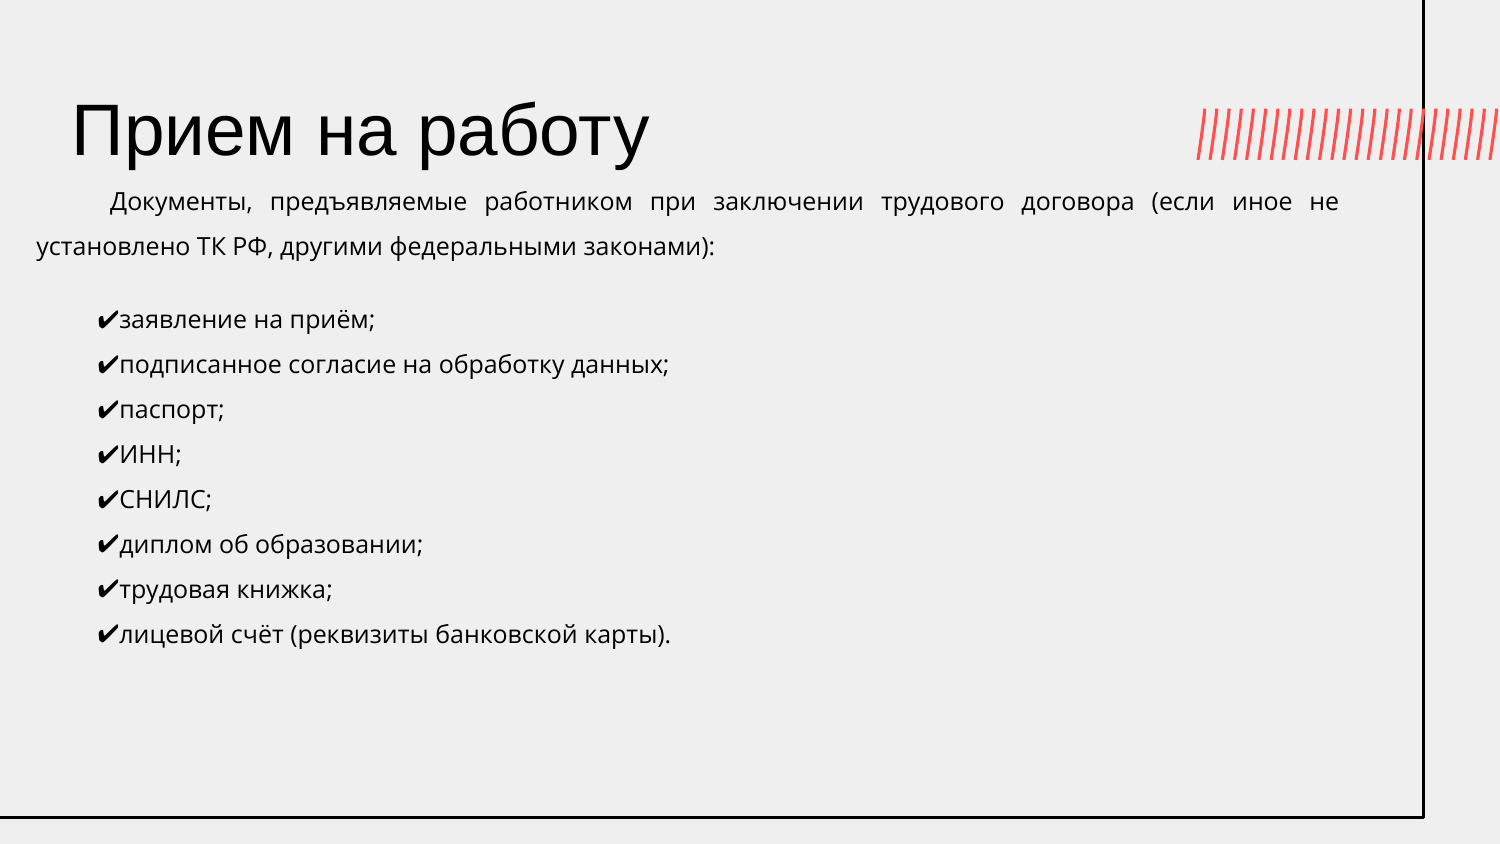

# Прием на работу
Документы, предъявляемые работником при заключении трудового договора (если иное не установлено ТК РФ, другими федеральными законами):
заявление на приём;
подписанное согласие на обработку данных;
паспорт;
ИНН;
СНИЛС;
диплом об образовании;
трудовая книжка;
лицевой счёт (реквизиты банковской карты).